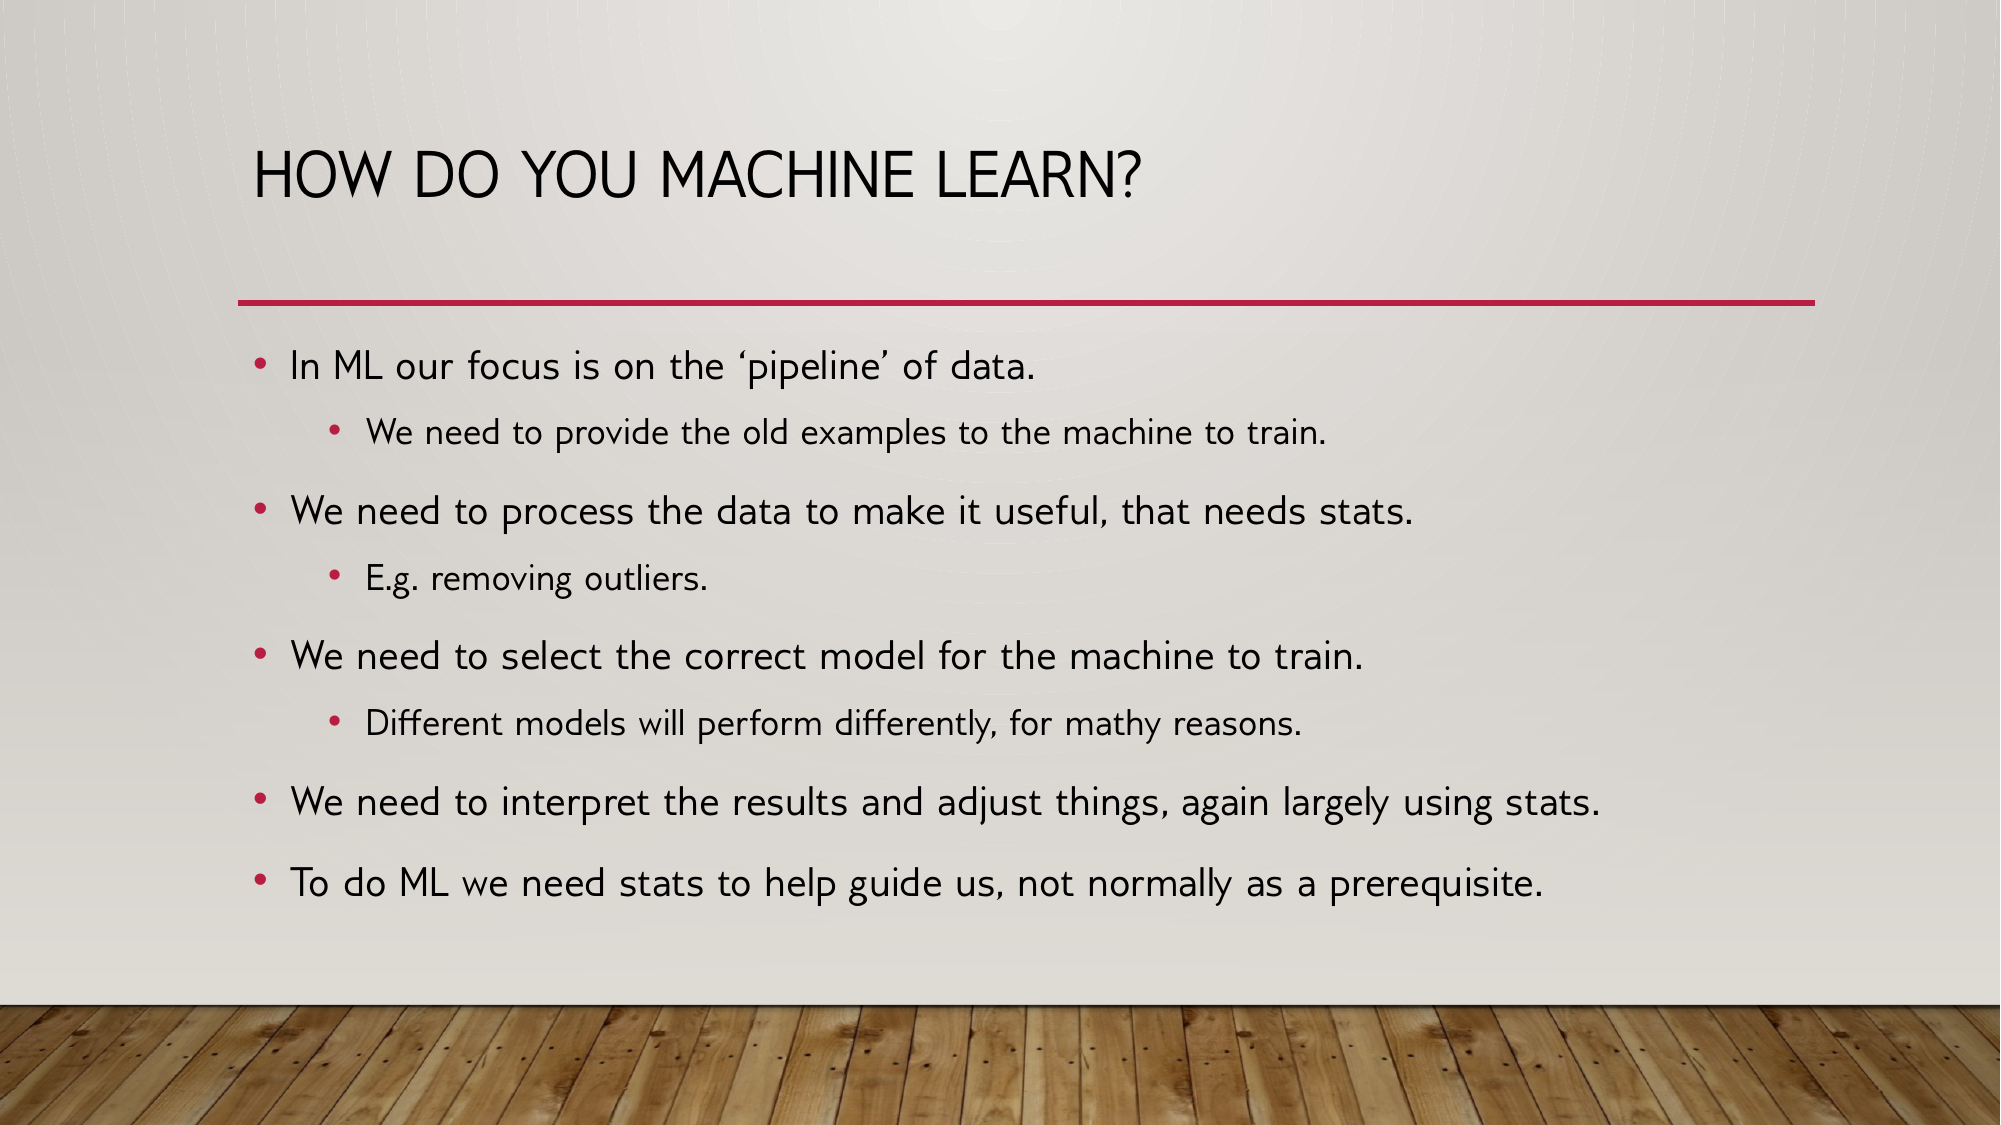

# How Do you Machine Learn?
In ML our focus is on the ‘pipeline’ of data.
We need to provide the old examples to the machine to train.
We need to process the data to make it useful, that needs stats.
E.g. removing outliers.
We need to select the correct model for the machine to train.
Different models will perform differently, for mathy reasons.
We need to interpret the results and adjust things, again largely using stats.
To do ML we need stats to help guide us, not normally as a prerequisite.